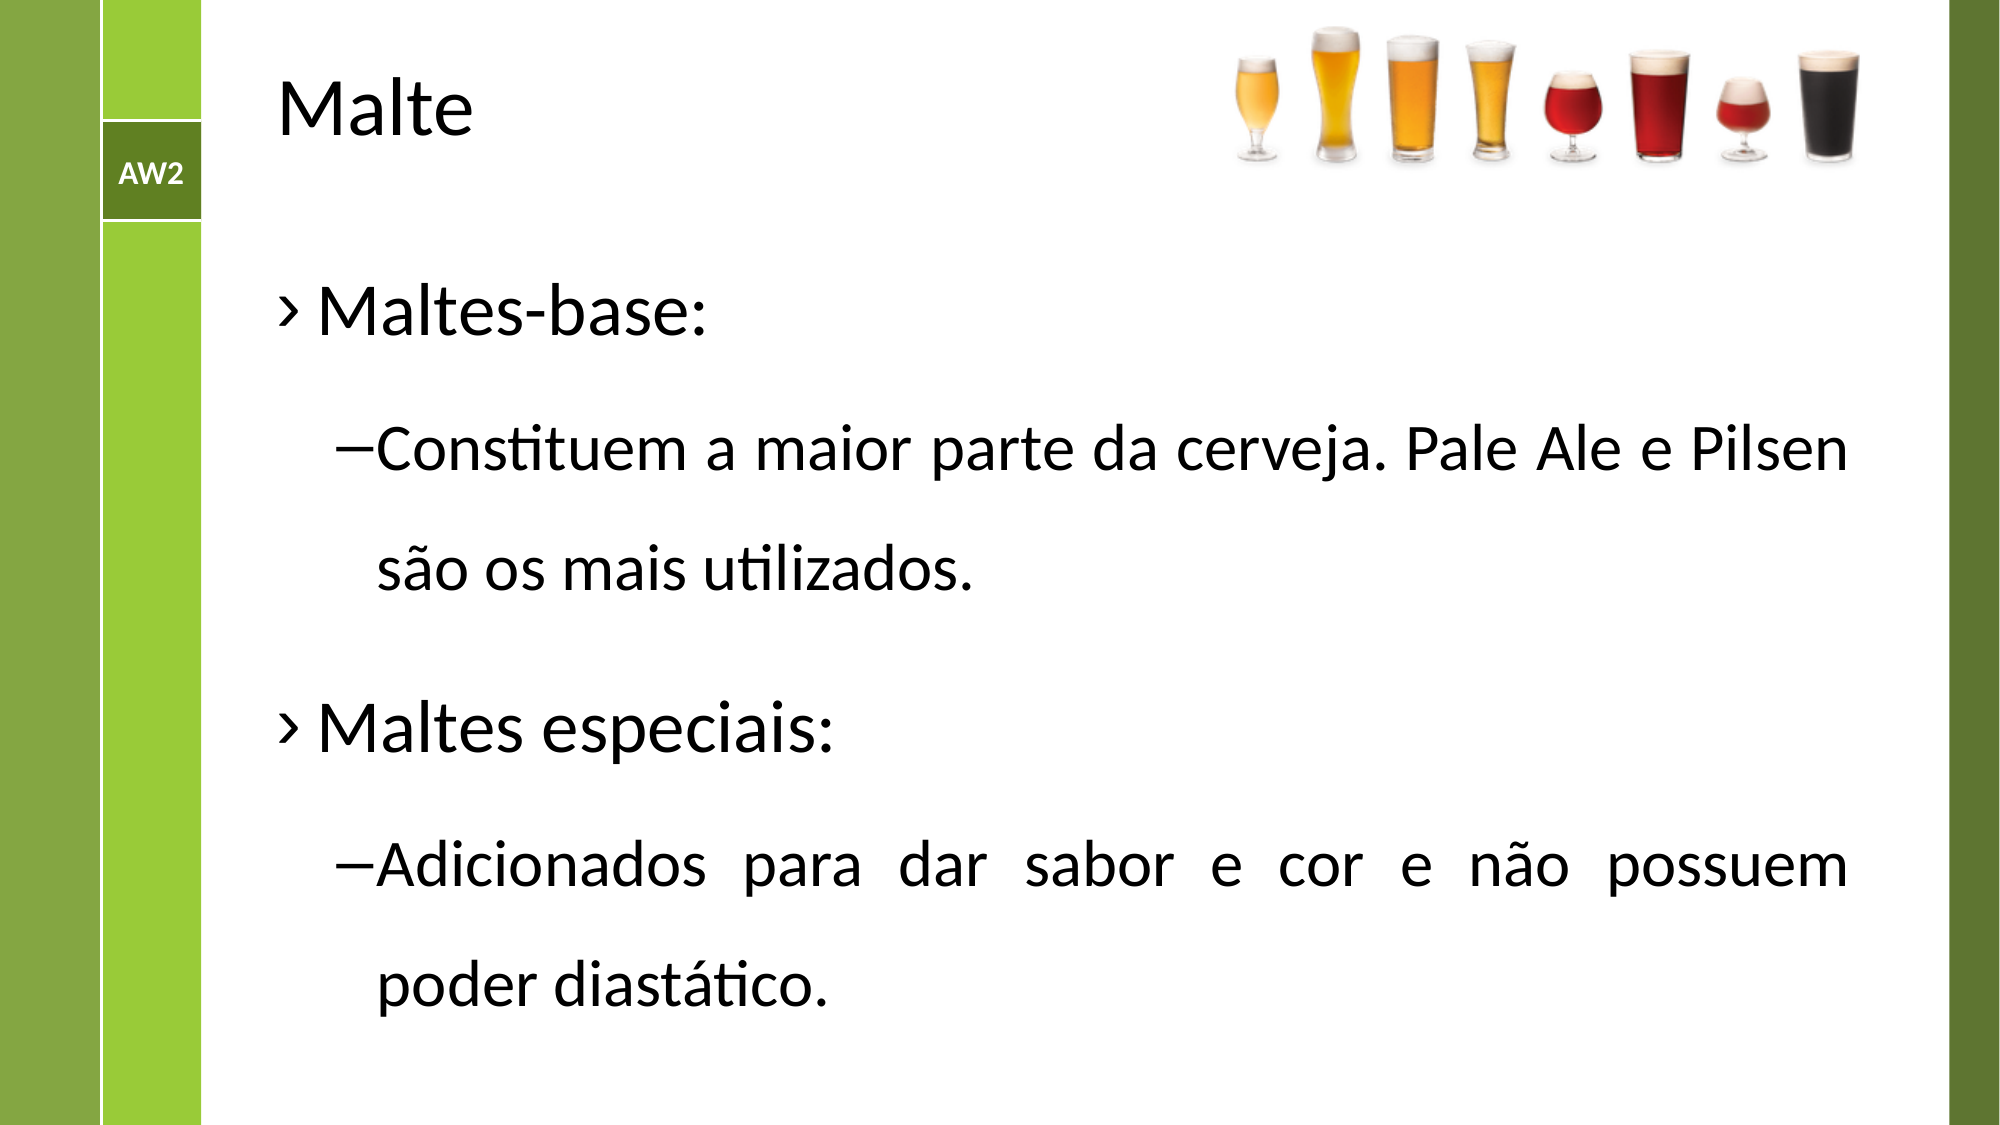

# Malte
Maltes-base:
Constituem a maior parte da cerveja. Pale Ale e Pilsen são os mais utilizados.
Maltes especiais:
Adicionados para dar sabor e cor e não possuem poder diastático.